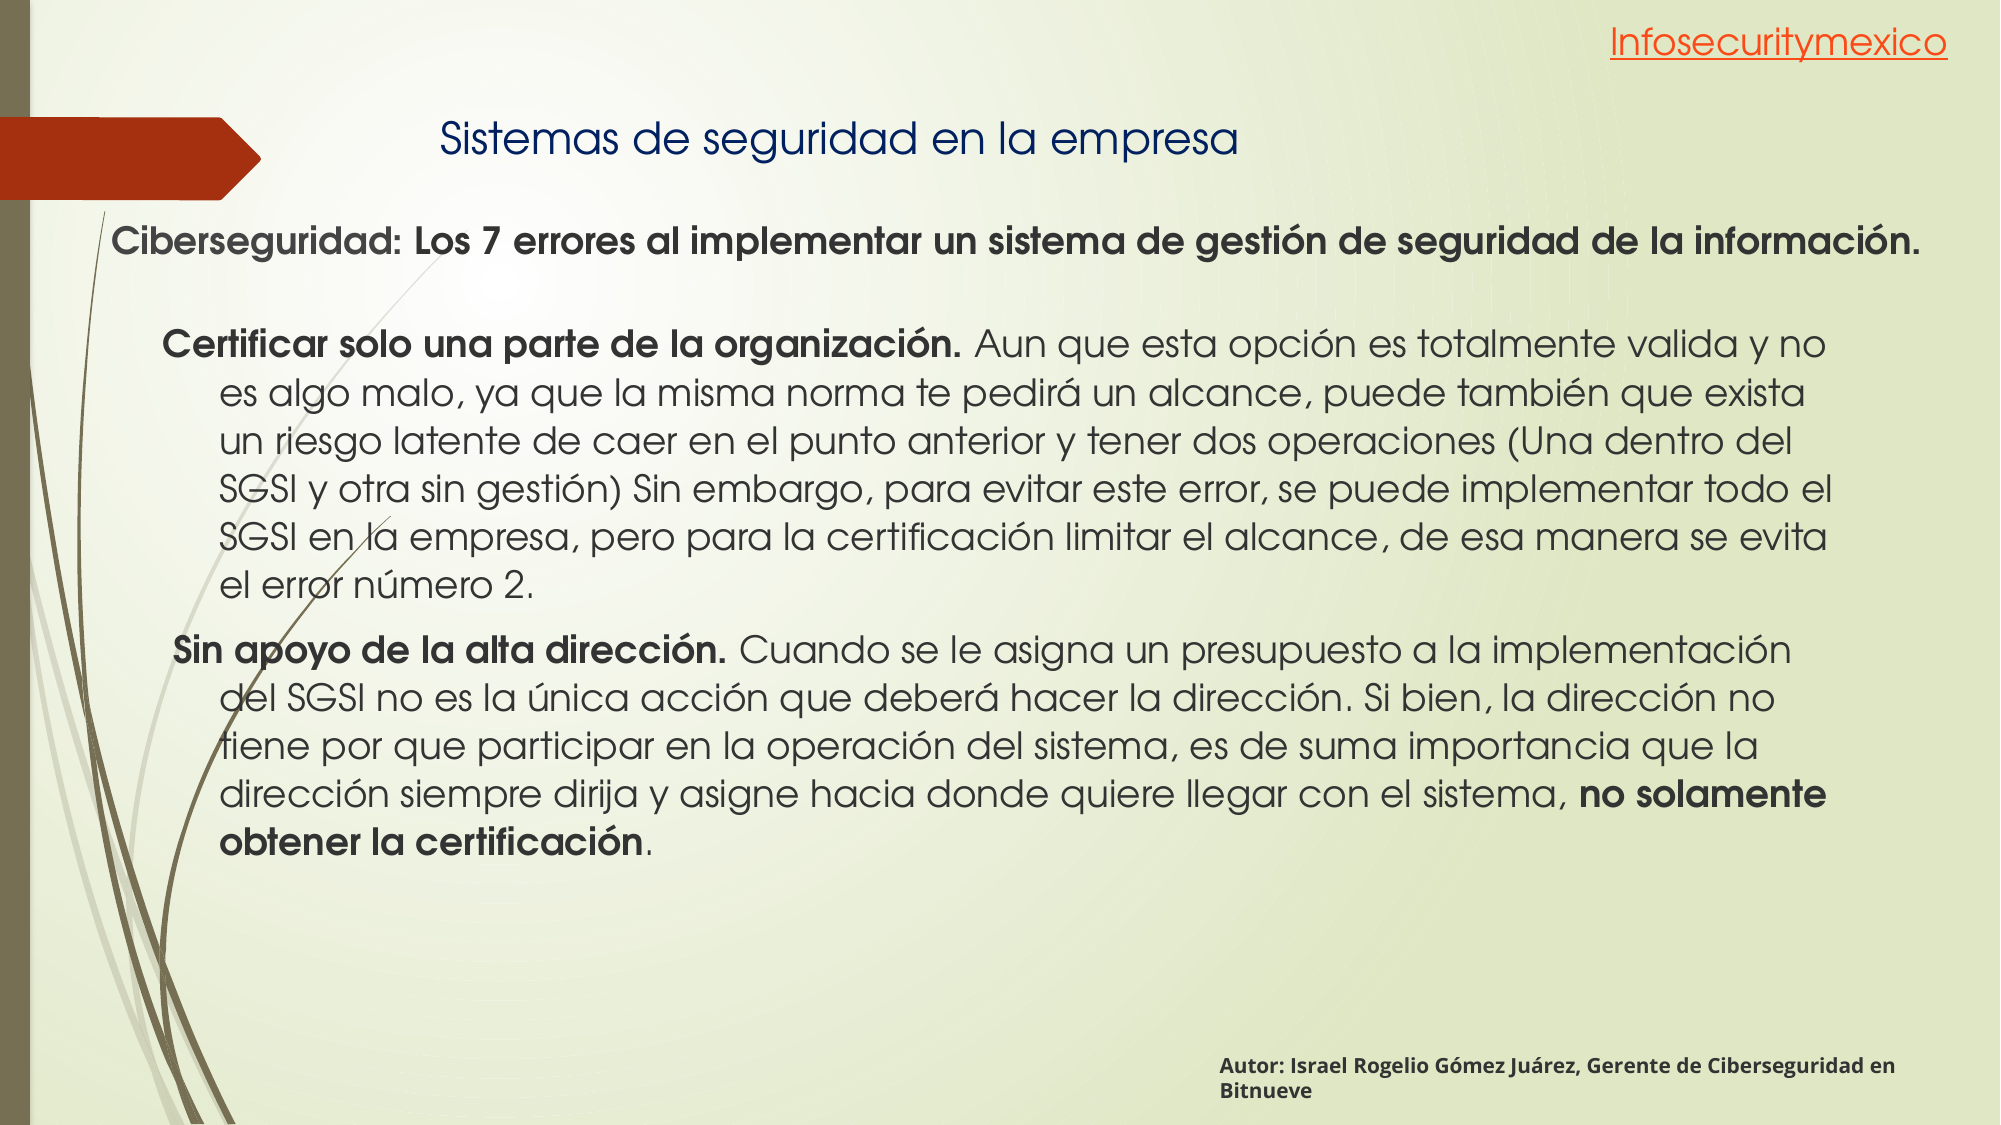

Infosecuritymexico
Sistemas de seguridad en la empresa
Ciberseguridad: Los 7 errores al implementar un sistema de gestión de seguridad de la información.

Certificar solo una parte de la organización. Aun que esta opción es totalmente valida y no es algo malo, ya que la misma norma te pedirá un alcance, puede también que exista un riesgo latente de caer en el punto anterior y tener dos operaciones (Una dentro del SGSI y otra sin gestión) Sin embargo, para evitar este error, se puede implementar todo el SGSI en la empresa, pero para la certificación limitar el alcance, de esa manera se evita el error número 2.
 Sin apoyo de la alta dirección. Cuando se le asigna un presupuesto a la implementación del SGSI no es la única acción que deberá hacer la dirección. Si bien, la dirección no tiene por que participar en la operación del sistema, es de suma importancia que la dirección siempre dirija y asigne hacia donde quiere llegar con el sistema, no solamente obtener la certificación.
Autor: Israel Rogelio Gómez Juárez, Gerente de Ciberseguridad en Bitnueve